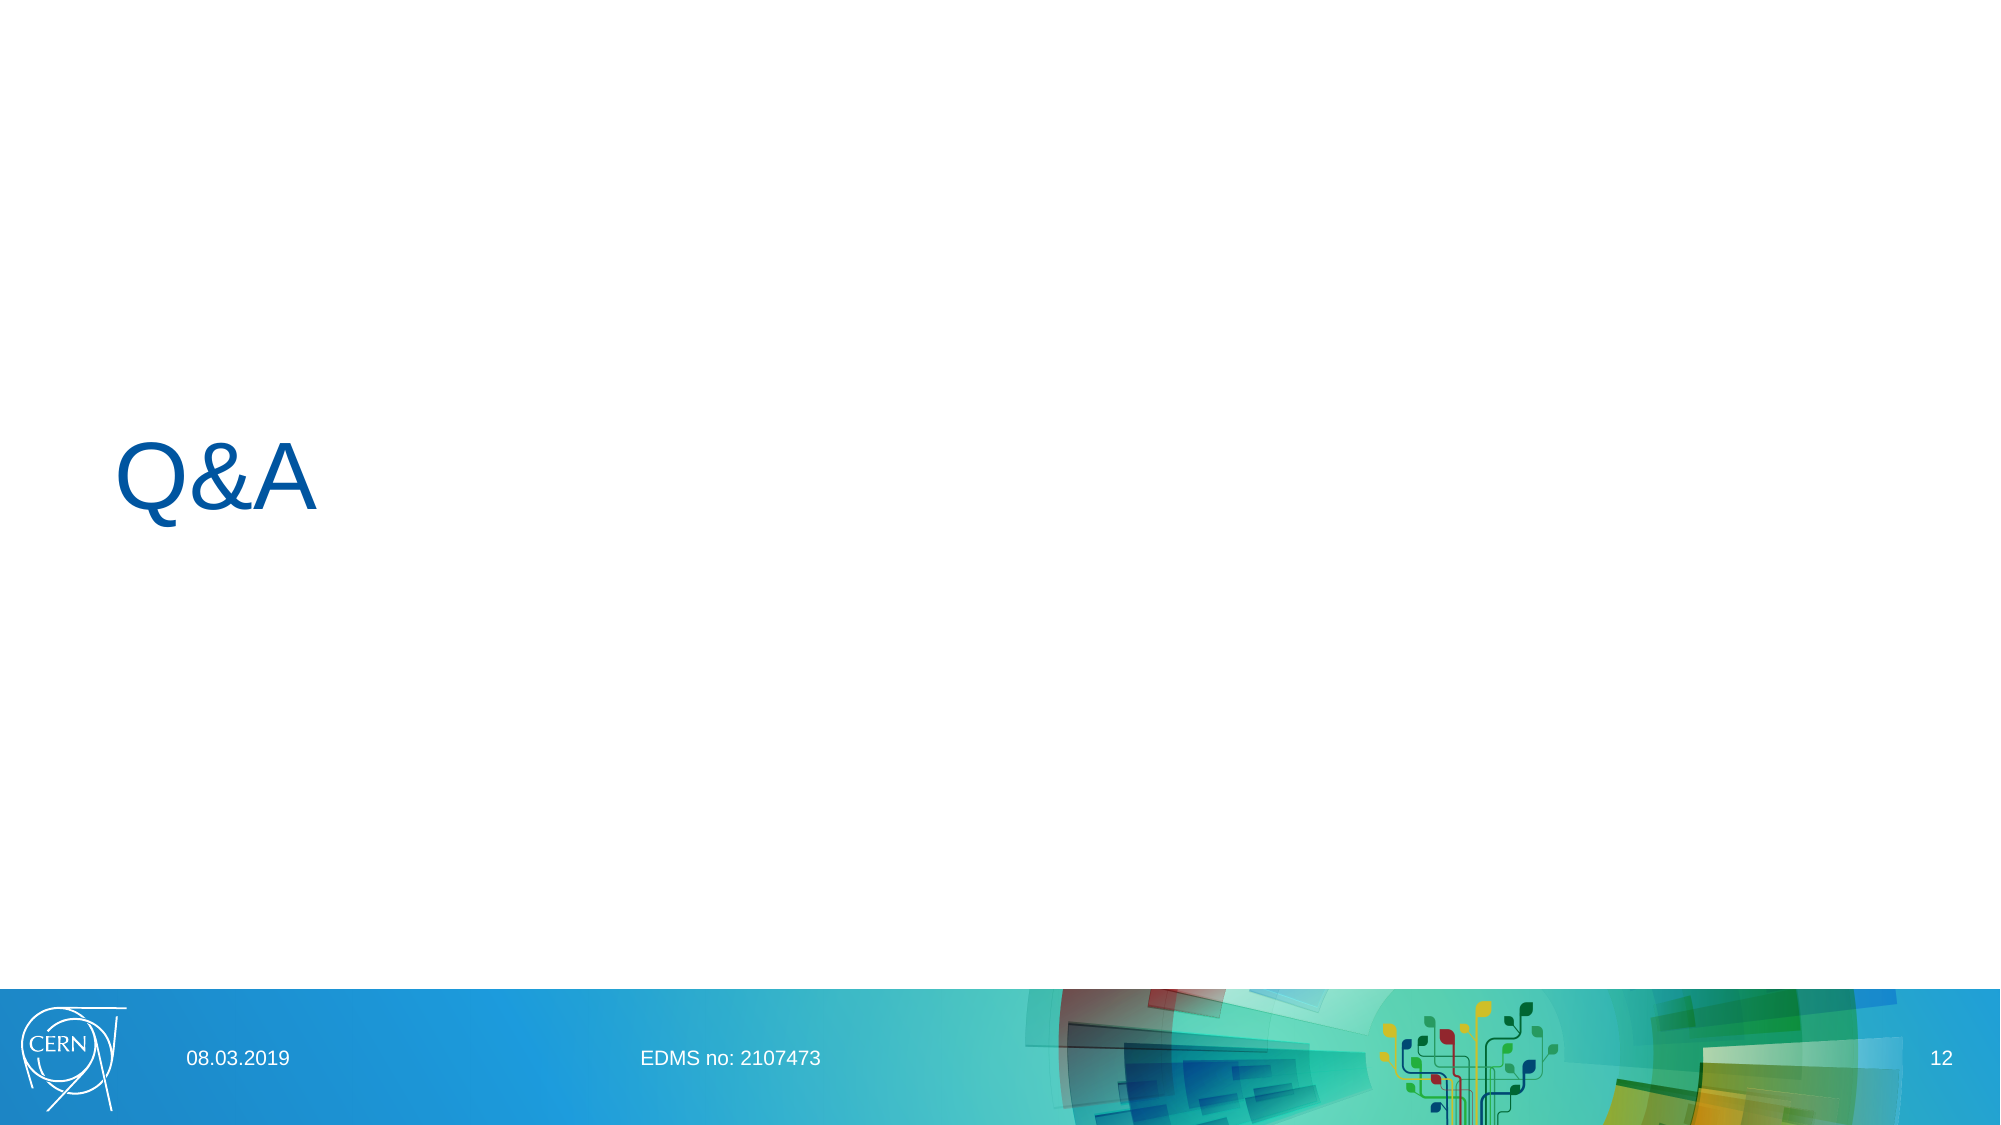

# Q&A

08.03.2019
EDMS no: 2107473
12